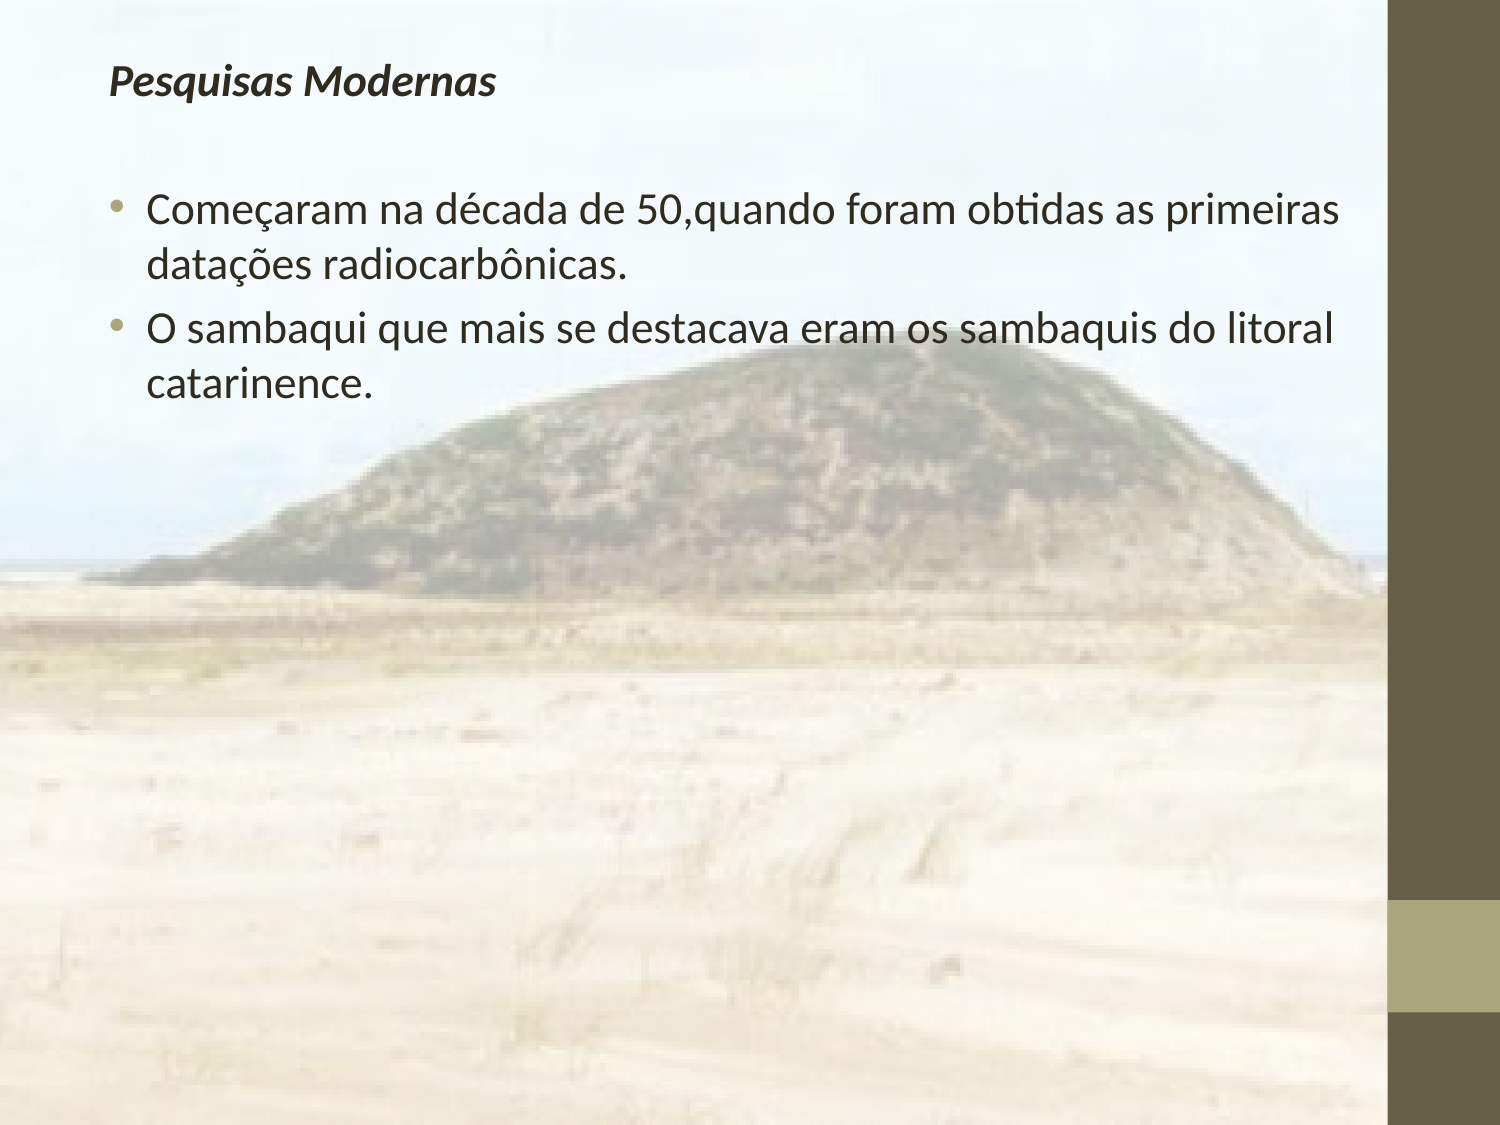

Pesquisas Modernas

Começaram na década de 50,quando foram obtidas as primeiras datações radiocarbônicas.
O sambaqui que mais se destacava eram os sambaquis do litoral catarinence.